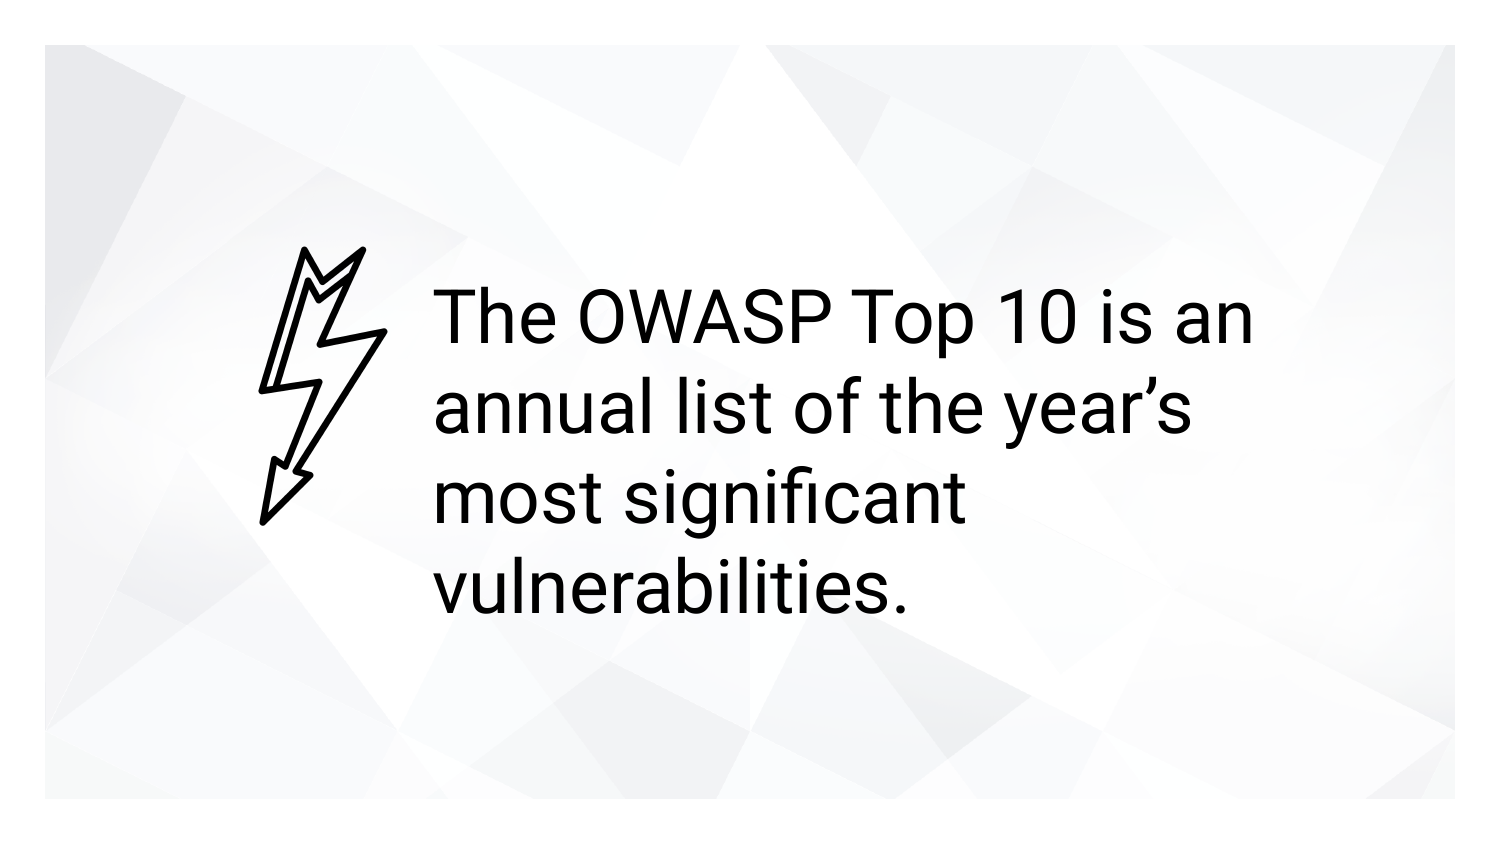

# The OWASP Top 10 is an annual list of the year’s most significant vulnerabilities.